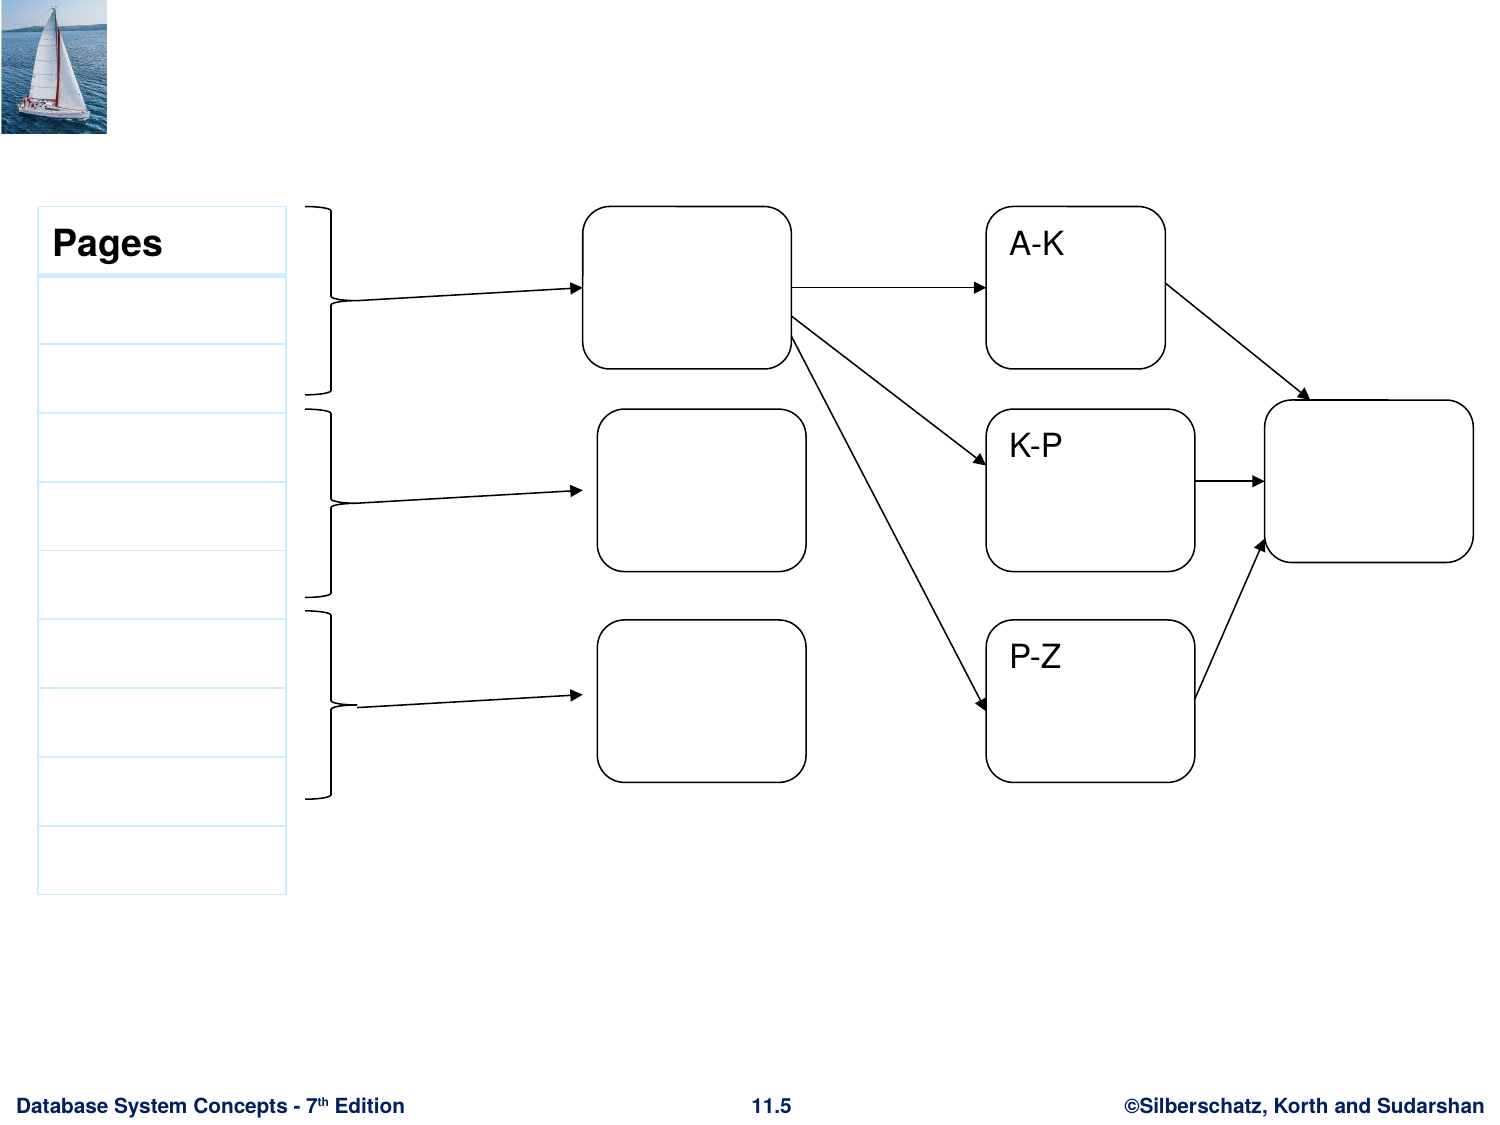

A-K
| Pages |
| --- |
|  |
|  |
|  |
|  |
|  |
|  |
|  |
|  |
|  |

K-P

P-Z